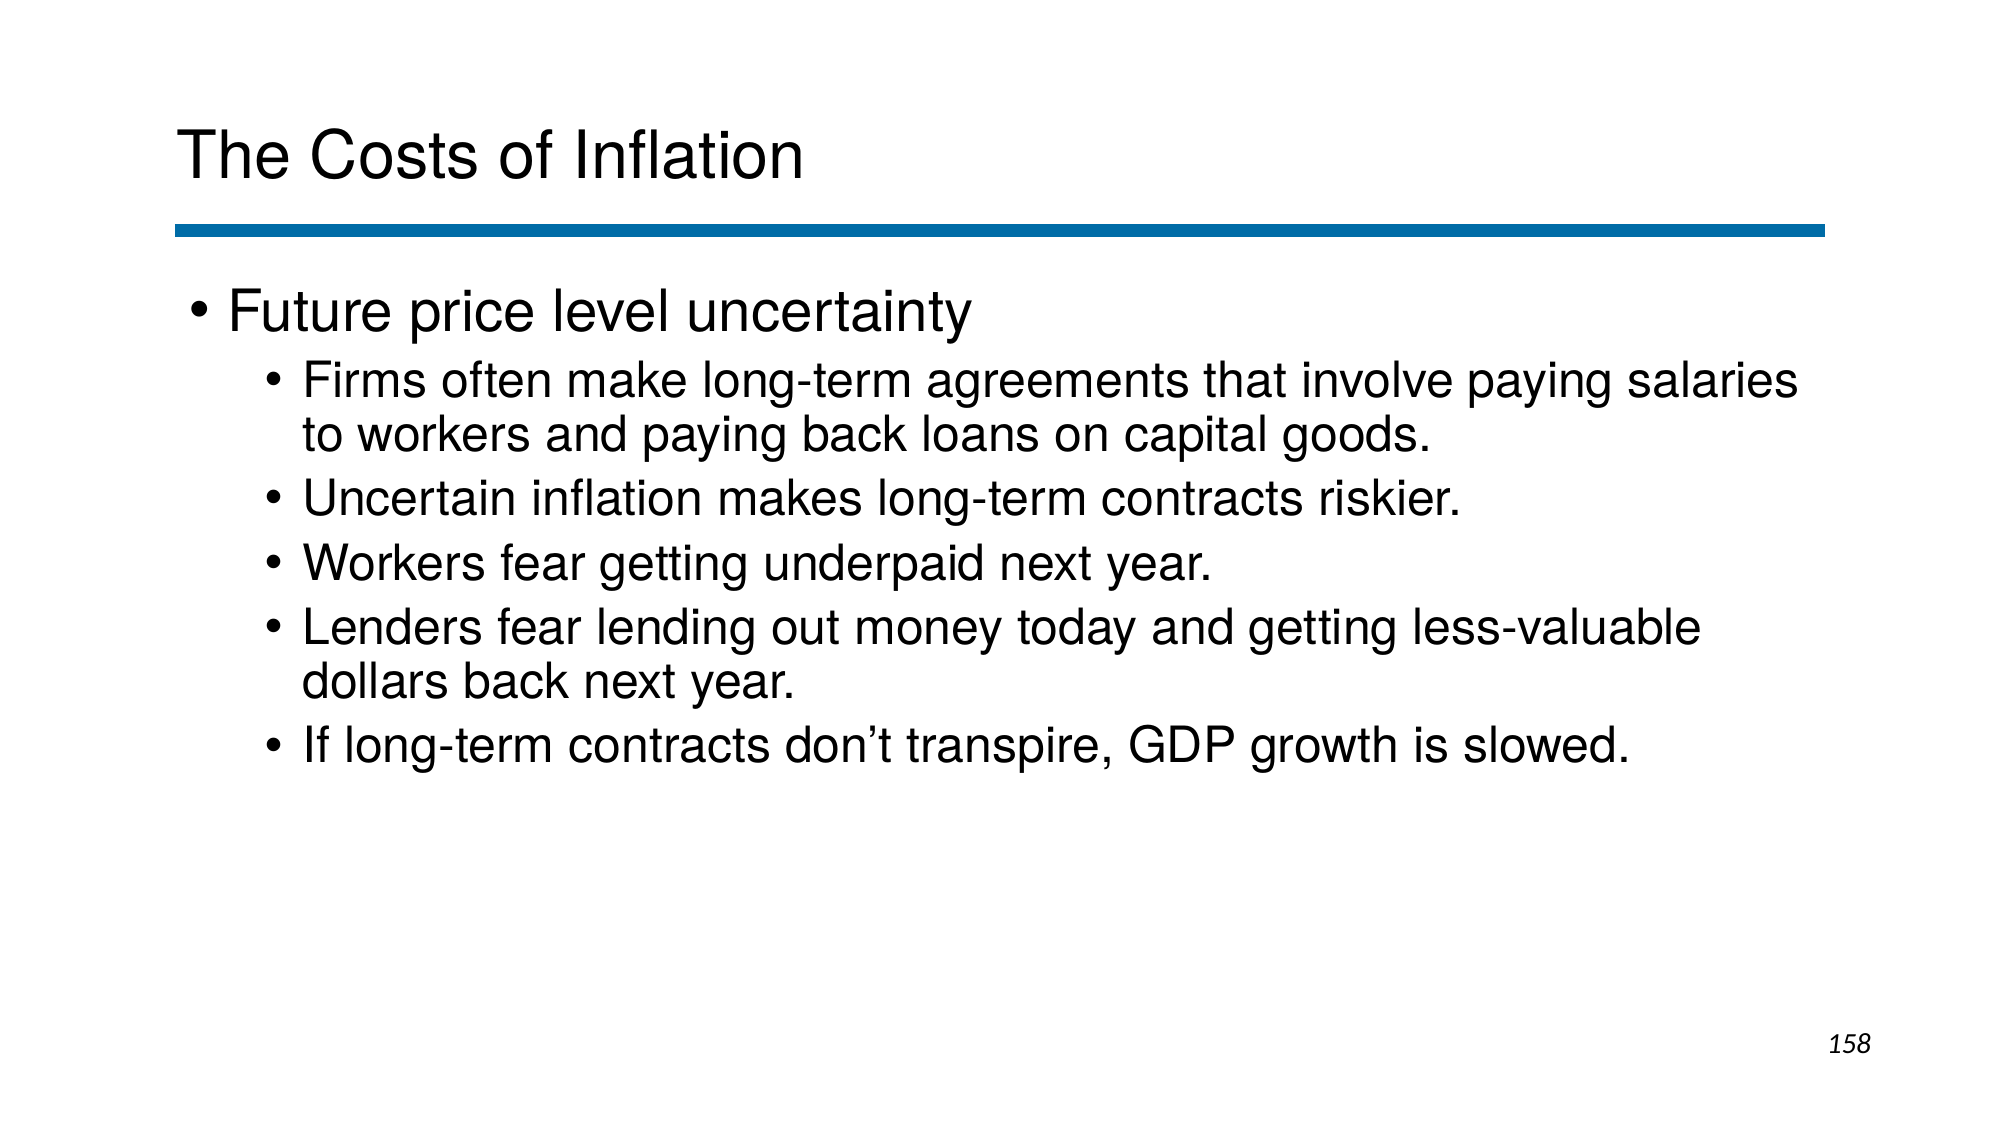

# The Costs of Inflation
Future price level uncertainty
Firms often make long-term agreements that involve paying salaries to workers and paying back loans on capital goods.
Uncertain inflation makes long-term contracts riskier.
Workers fear getting underpaid next year.
Lenders fear lending out money today and getting less-valuable dollars back next year.
If long-term contracts don’t transpire, GDP growth is slowed.